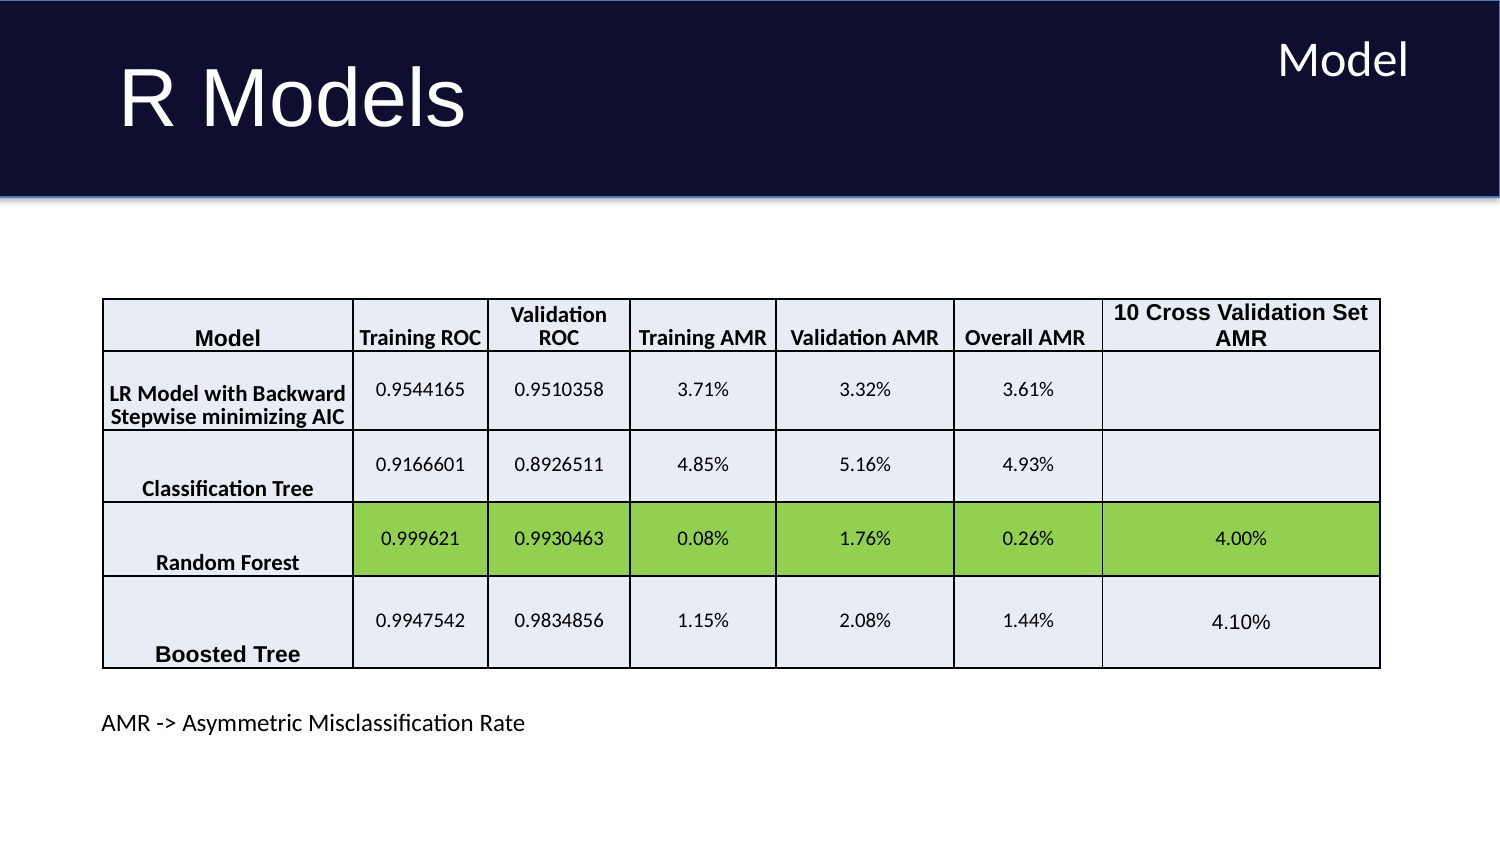

Model
# R Models
| Model | Training ROC | Validation ROC | Training AMR | Validation AMR | Overall AMR | 10 Cross Validation Set AMR |
| --- | --- | --- | --- | --- | --- | --- |
| LR Model with Backward Stepwise minimizing AIC | 0.9544165 | 0.9510358 | 3.71% | 3.32% | 3.61% |  |
| Classification Tree | 0.9166601 | 0.8926511 | 4.85% | 5.16% | 4.93% |  |
| Random Forest | 0.999621 | 0.9930463 | 0.08% | 1.76% | 0.26% | 4.00% |
| Boosted Tree | 0.9947542 | 0.9834856 | 1.15% | 2.08% | 1.44% | 4.10% |
AMR -> Asymmetric Misclassification Rate